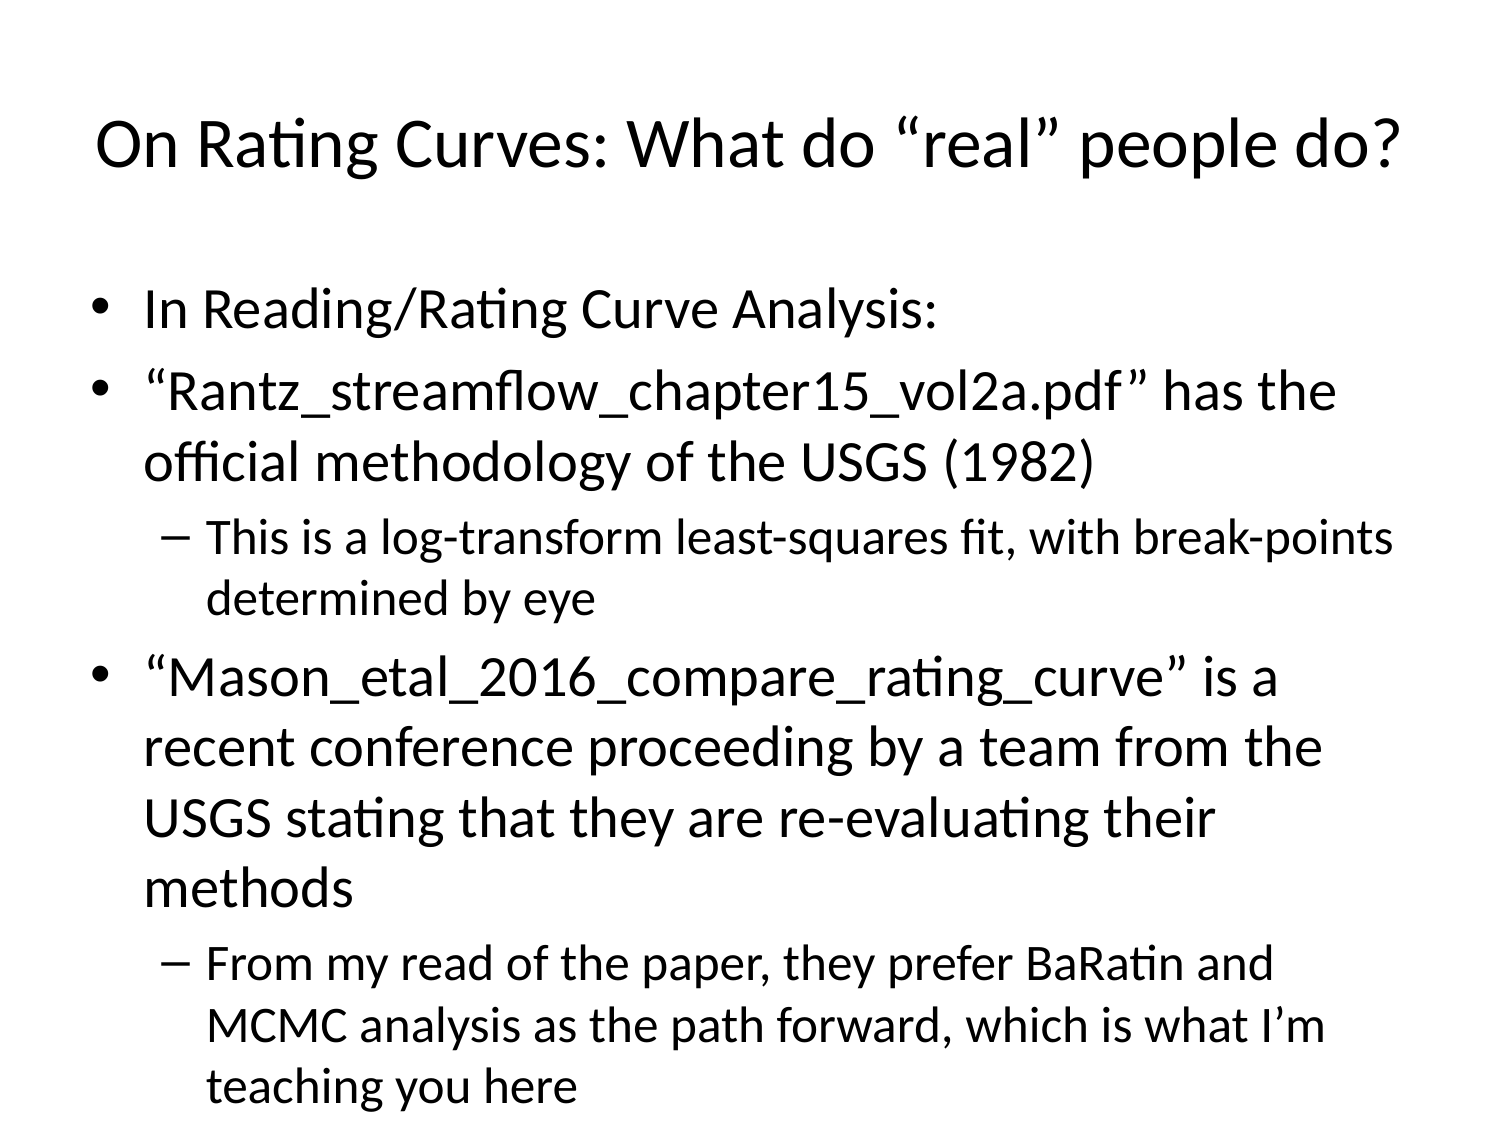

# On Rating Curves: What do “real” people do?
In Reading/Rating Curve Analysis:
“Rantz_streamflow_chapter15_vol2a.pdf” has the official methodology of the USGS (1982)
This is a log-transform least-squares fit, with break-points determined by eye
“Mason_etal_2016_compare_rating_curve” is a recent conference proceeding by a team from the USGS stating that they are re-evaluating their methods
From my read of the paper, they prefer BaRatin and MCMC analysis as the path forward, which is what I’m teaching you here